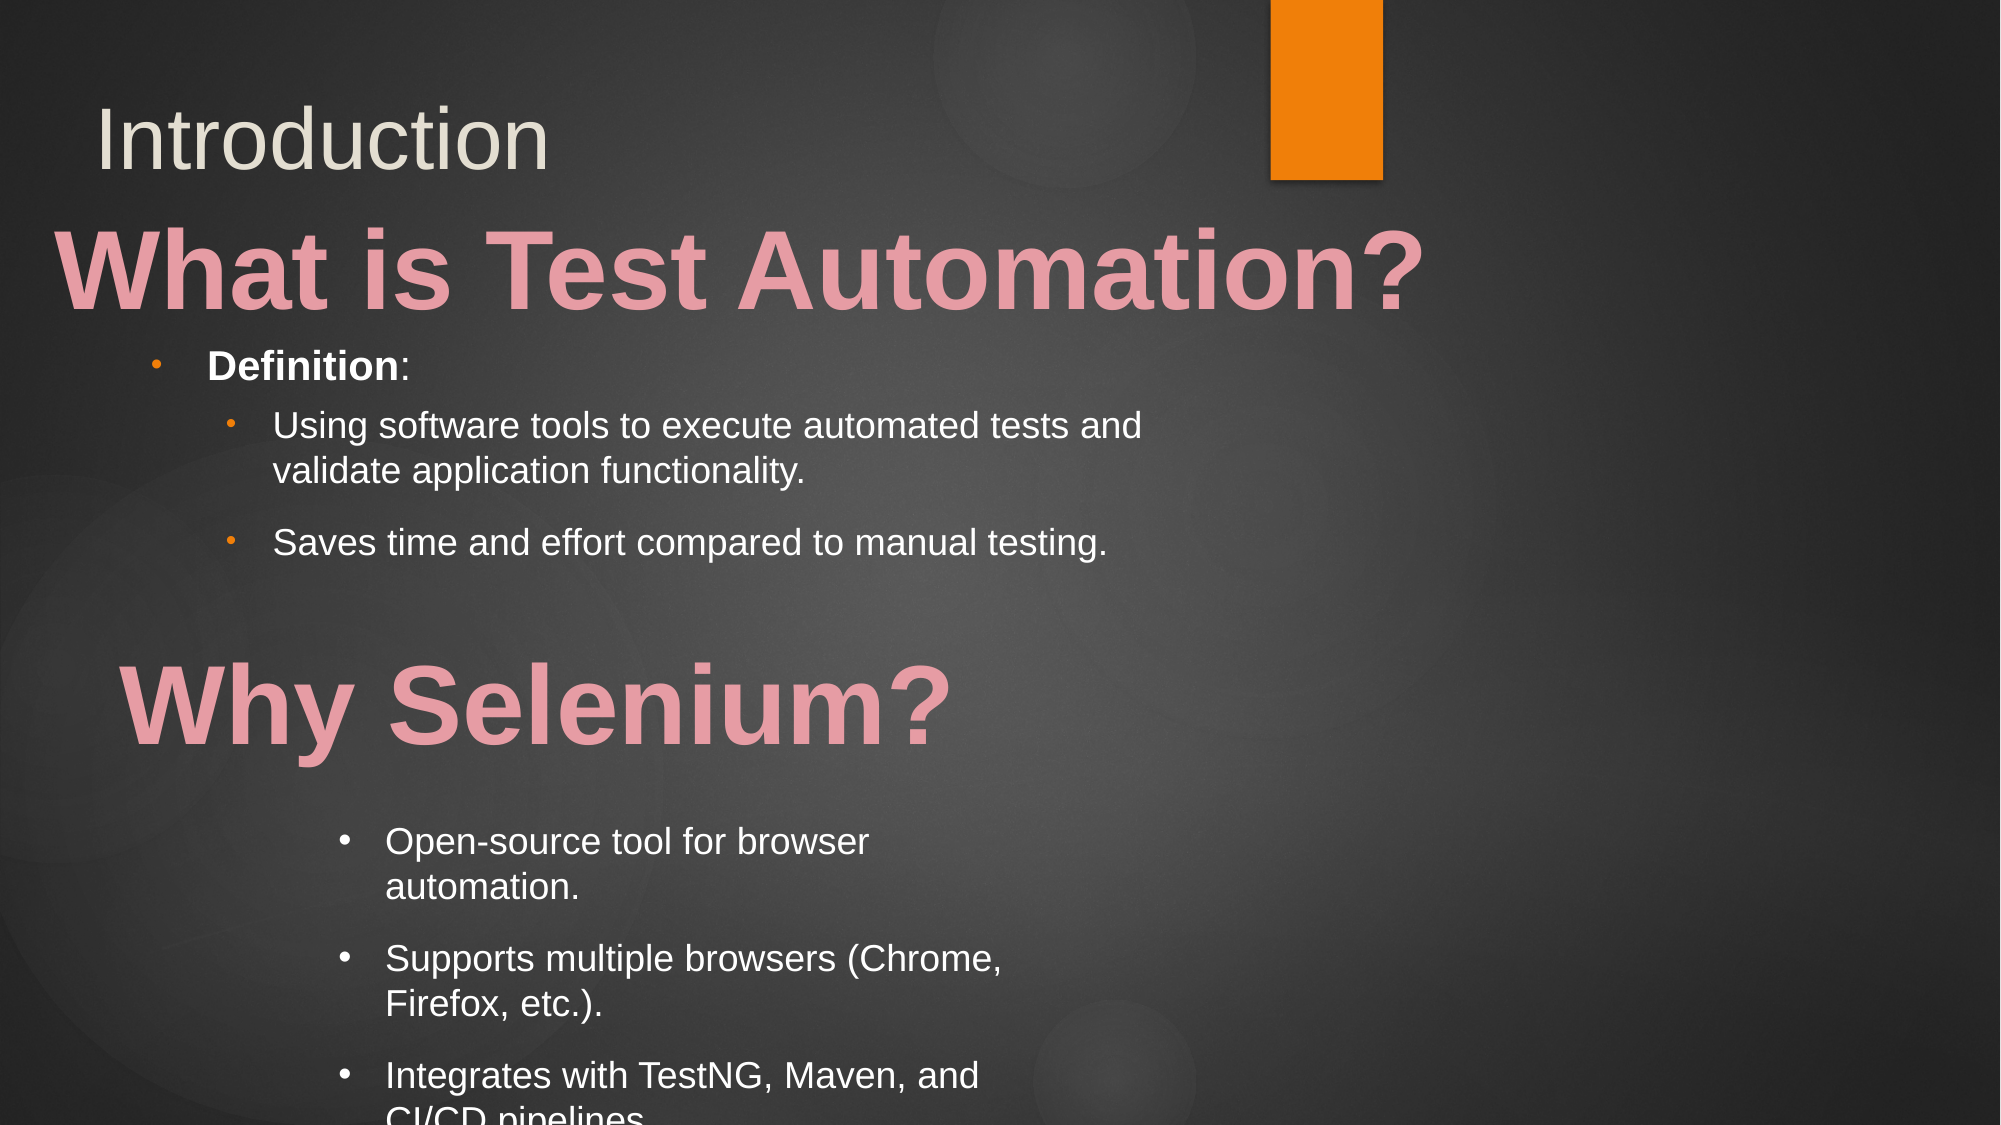

# Introduction
What is Test Automation?
Definition:
Using software tools to execute automated tests and validate application functionality.
Saves time and effort compared to manual testing.
Why Selenium?
Open-source tool for browser automation.
Supports multiple browsers (Chrome, Firefox, etc.).
Integrates with TestNG, Maven, and CI/CD pipelines.